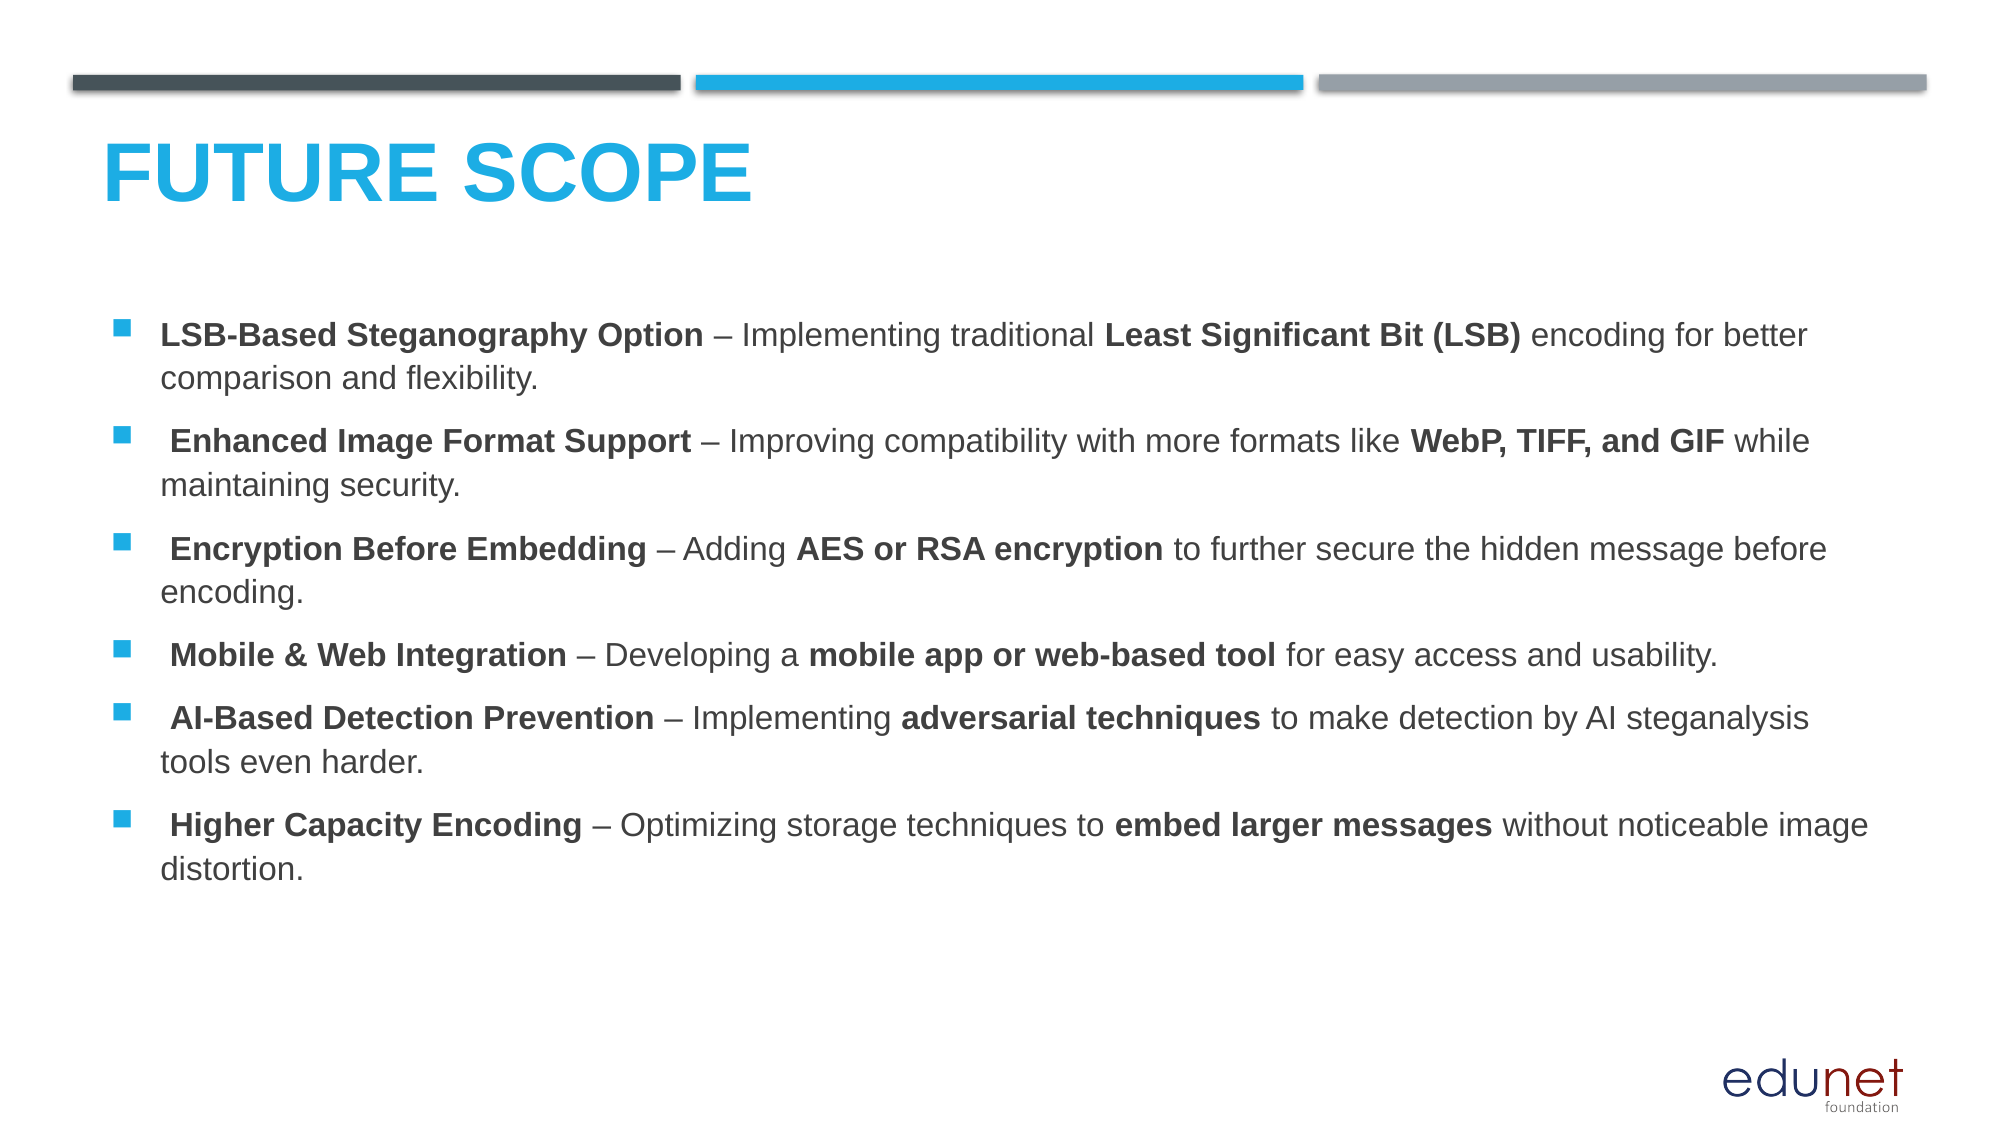

Future scope
LSB-Based Steganography Option – Implementing traditional Least Significant Bit (LSB) encoding for better comparison and flexibility.
 Enhanced Image Format Support – Improving compatibility with more formats like WebP, TIFF, and GIF while maintaining security.
 Encryption Before Embedding – Adding AES or RSA encryption to further secure the hidden message before encoding.
 Mobile & Web Integration – Developing a mobile app or web-based tool for easy access and usability.
 AI-Based Detection Prevention – Implementing adversarial techniques to make detection by AI steganalysis tools even harder.
 Higher Capacity Encoding – Optimizing storage techniques to embed larger messages without noticeable image distortion.